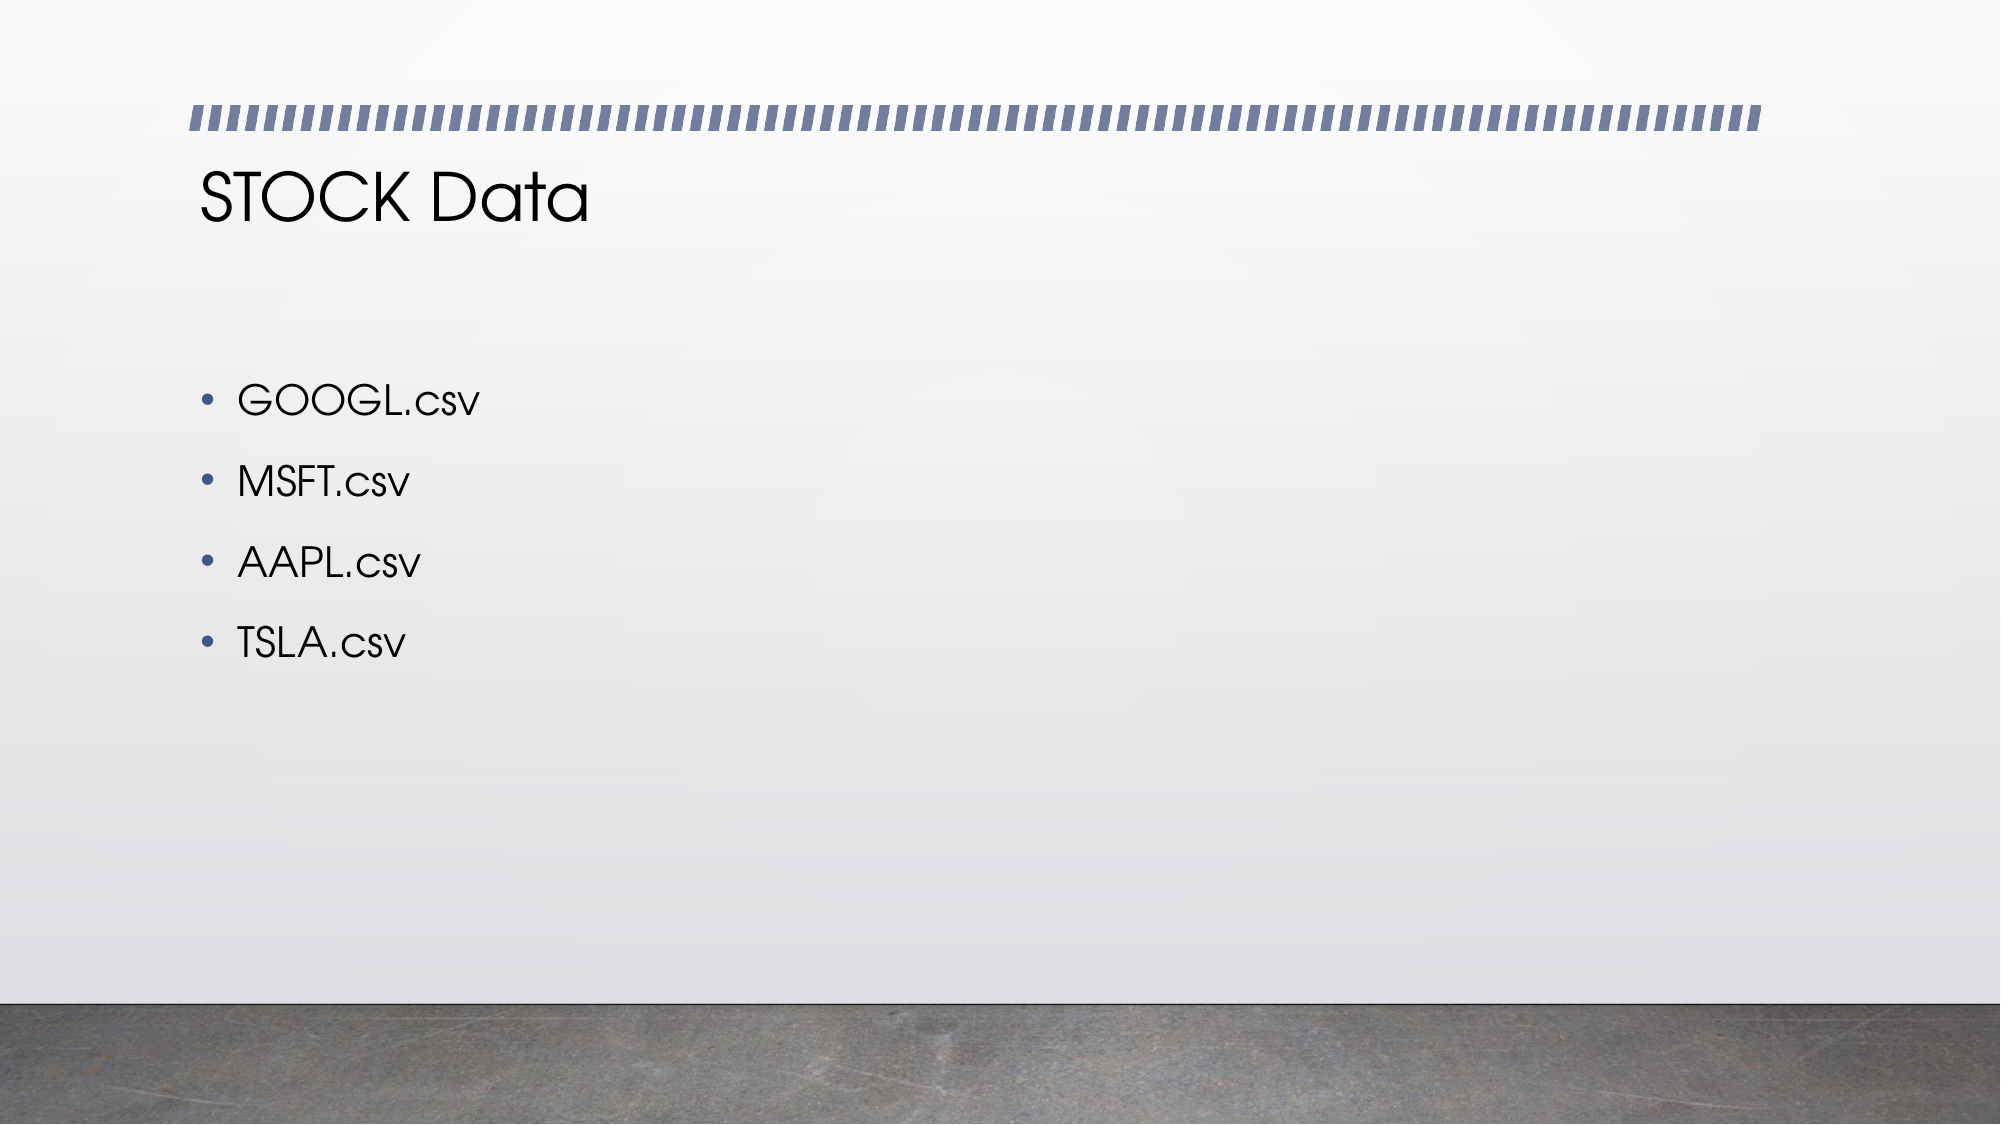

# STOCK Data
GOOGL.csv
MSFT.csv
AAPL.csv
TSLA.csv